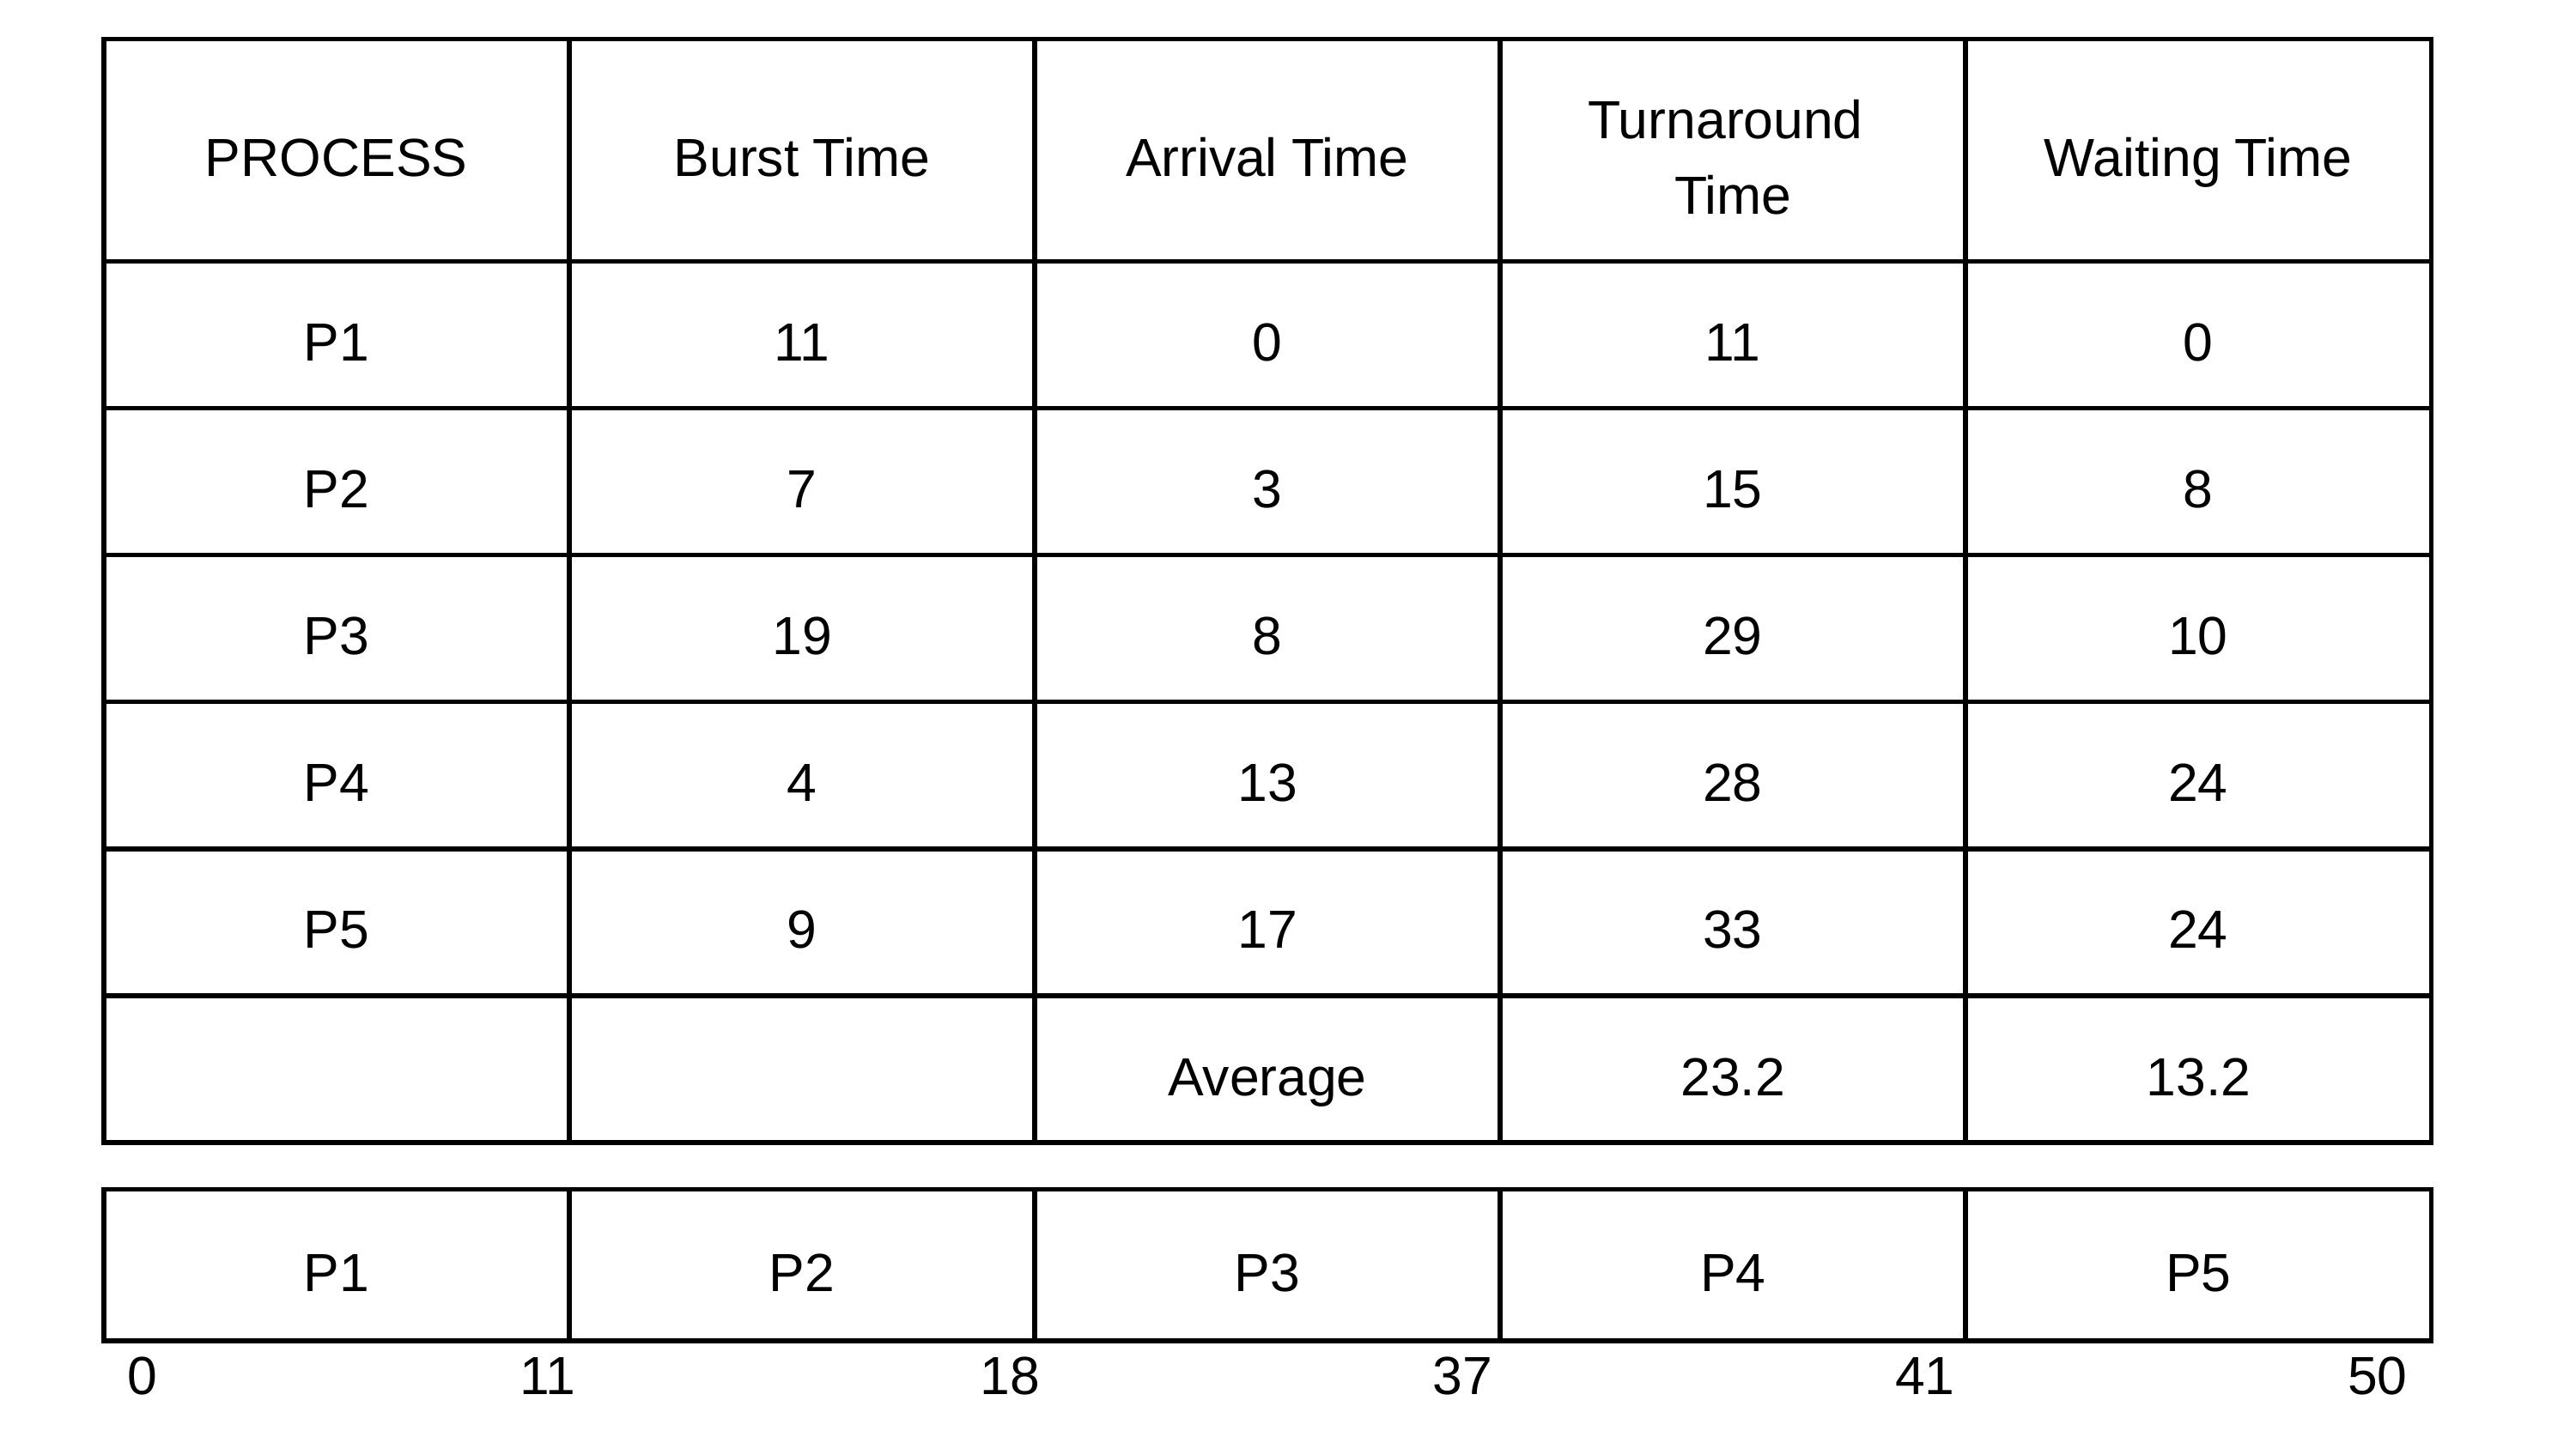

| PROCESS | Burst Time | Arrival Time | Turnaround Time | Waiting Time |
| --- | --- | --- | --- | --- |
| P1 | 11 | 0 | 11 | 0 |
| P2 | 7 | 3 | 15 | 8 |
| P3 | 19 | 8 | 29 | 10 |
| P4 | 4 | 13 | 28 | 24 |
| P5 | 9 | 17 | 33 | 24 |
|  |  | Average | 23.2 | 13.2 |
| P1 | P2 | P3 | P4 | P5 |
| --- | --- | --- | --- | --- |
0
11
18
37
41
50